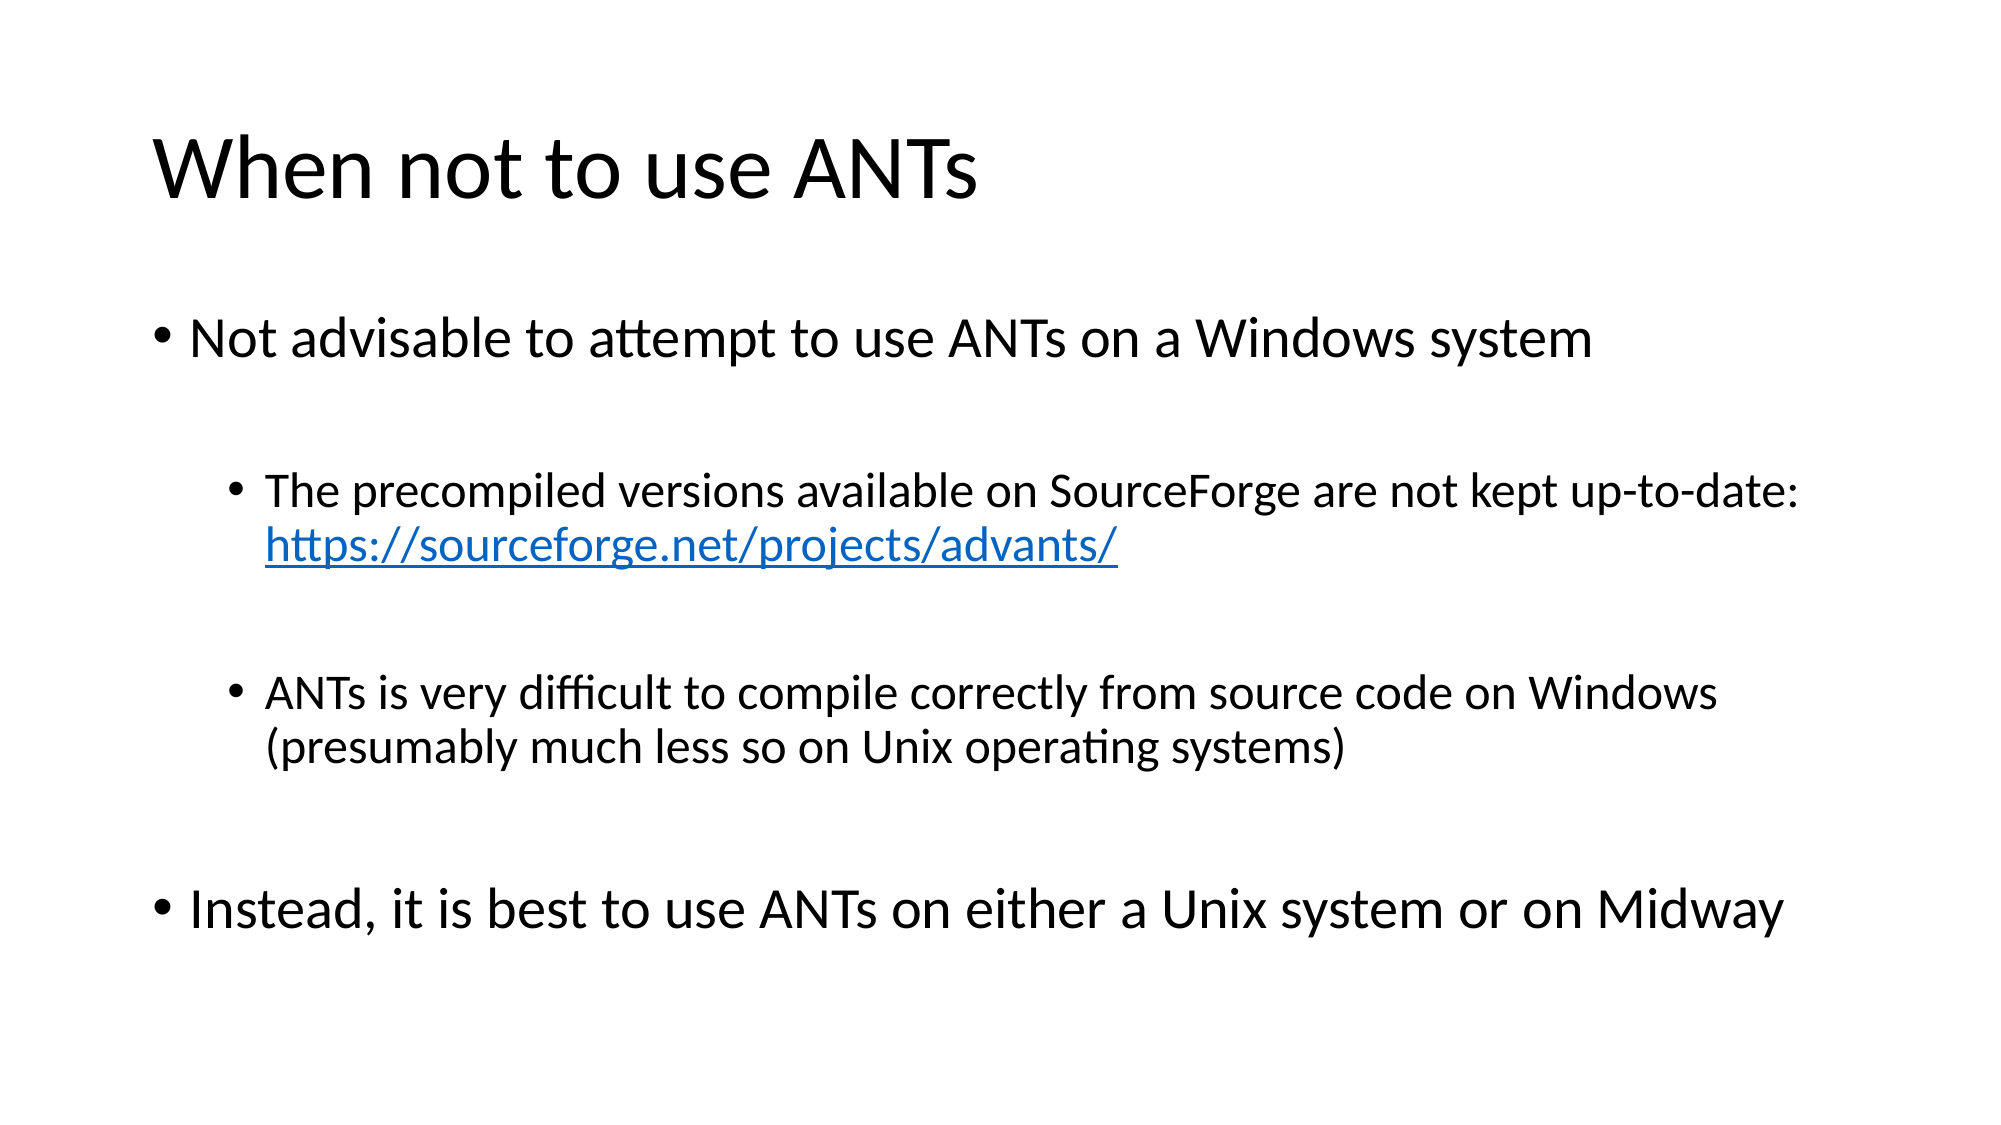

# When not to use ANTs
Not advisable to attempt to use ANTs on a Windows system

The precompiled versions available on SourceForge are not kept up-to-date:  https://sourceforge.net/projects/advants/

ANTs is very difficult to compile correctly from source code on Windows (presumably much less so on Unix operating systems)

Instead, it is best to use ANTs on either a Unix system or on Midway